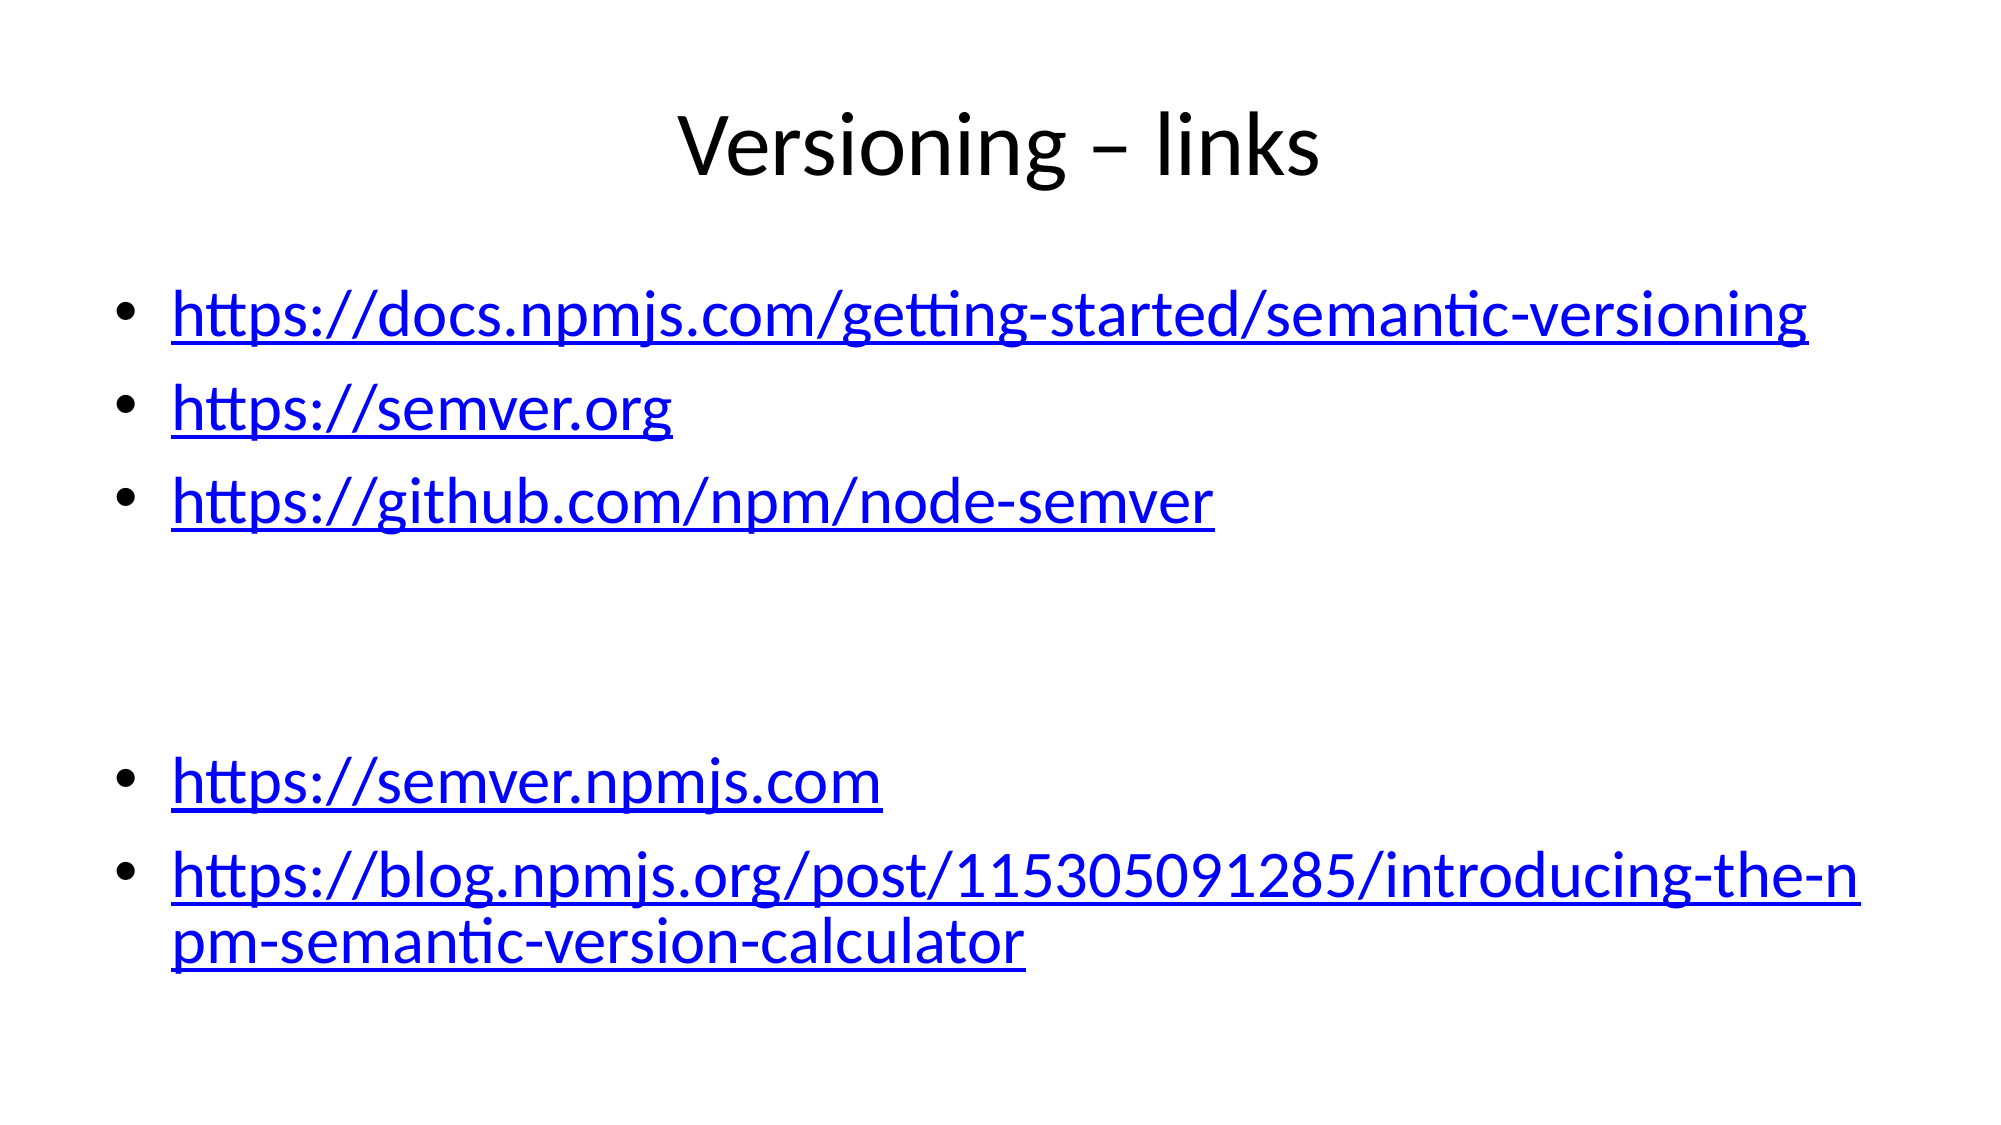

# Versioning – links
https://docs.npmjs.com/getting-started/semantic-versioning
https://semver.org
https://github.com/npm/node-semver

https://semver.npmjs.com
https://blog.npmjs.org/post/115305091285/introducing-the-npm-semantic-version-calculator